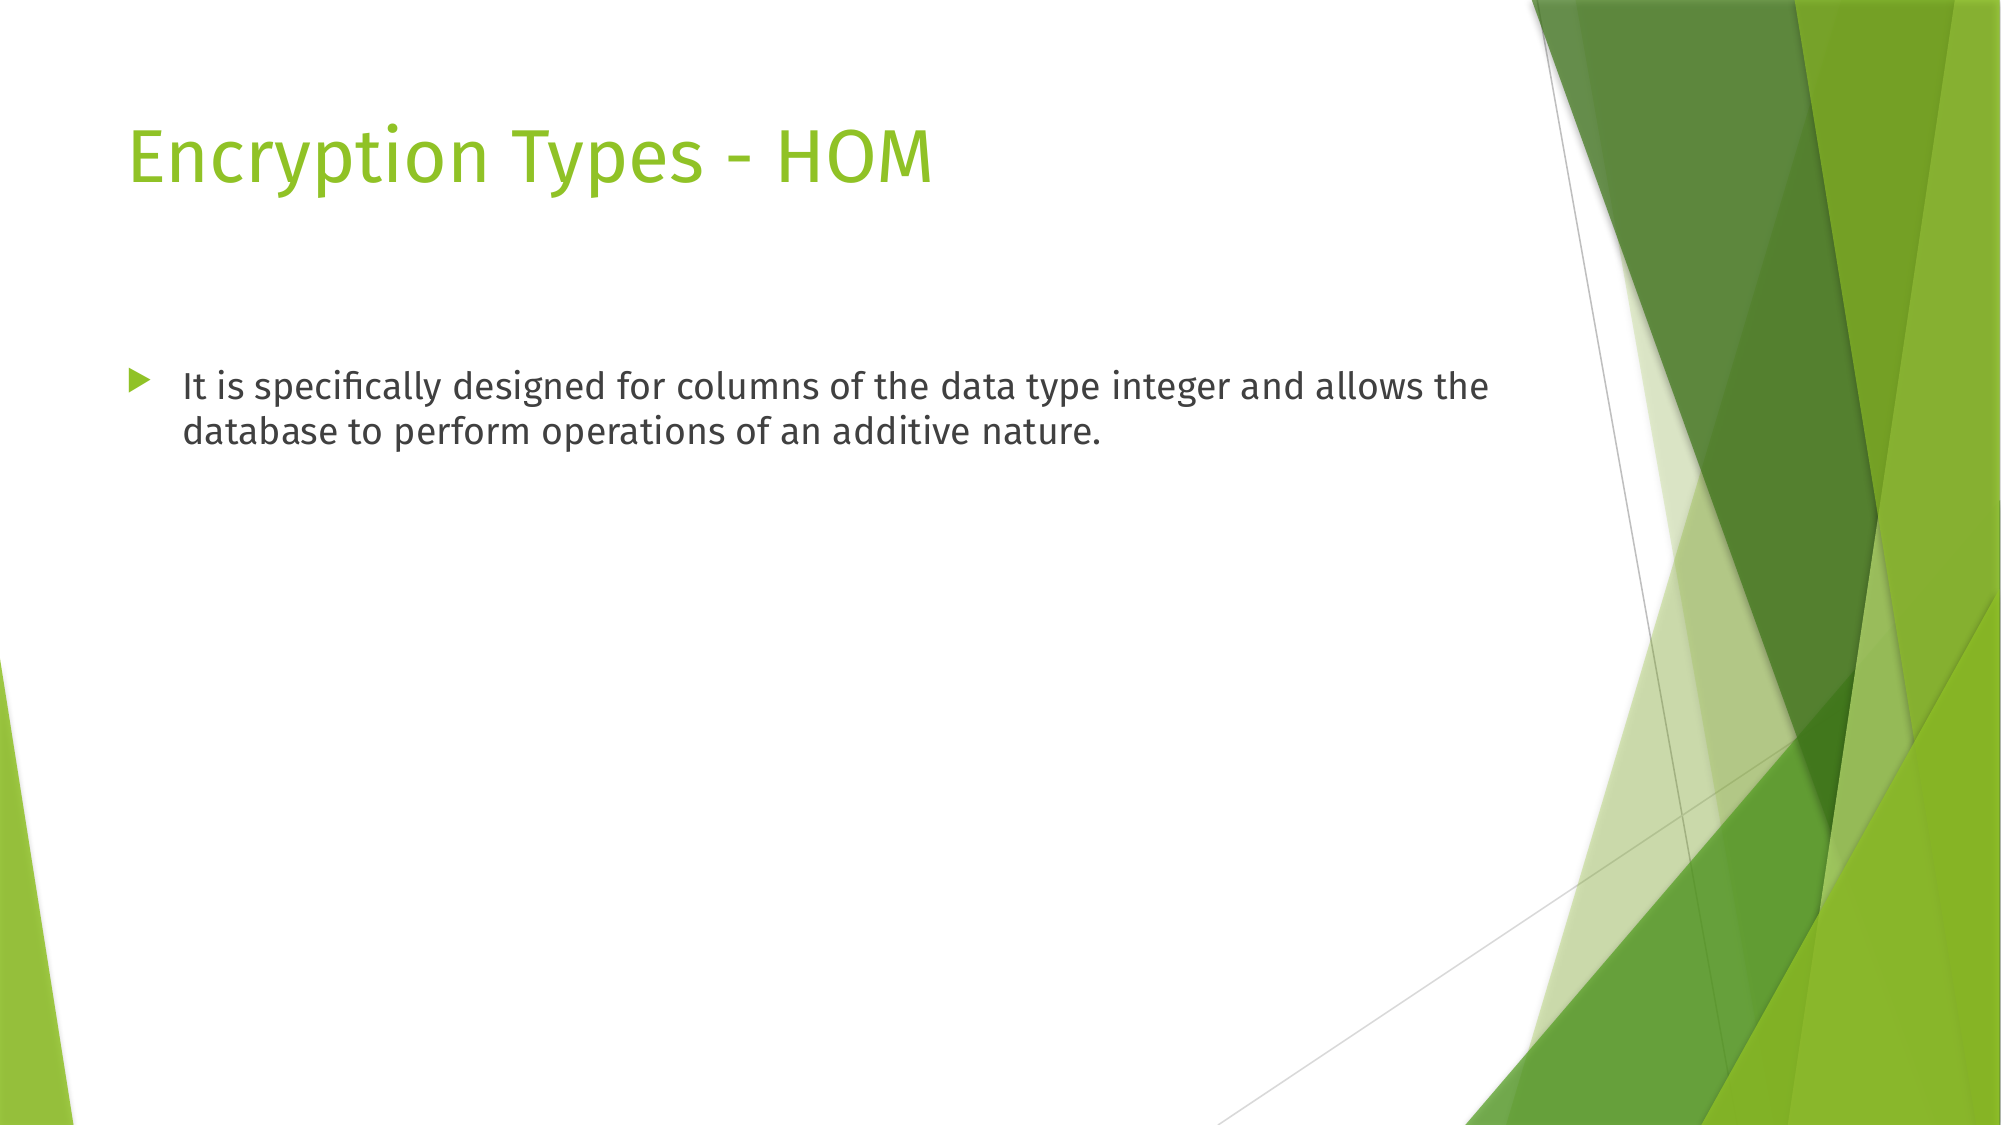

# Encryption Types - HOM
It is specifically designed for columns of the data type integer and allows the database to perform operations of an additive nature.